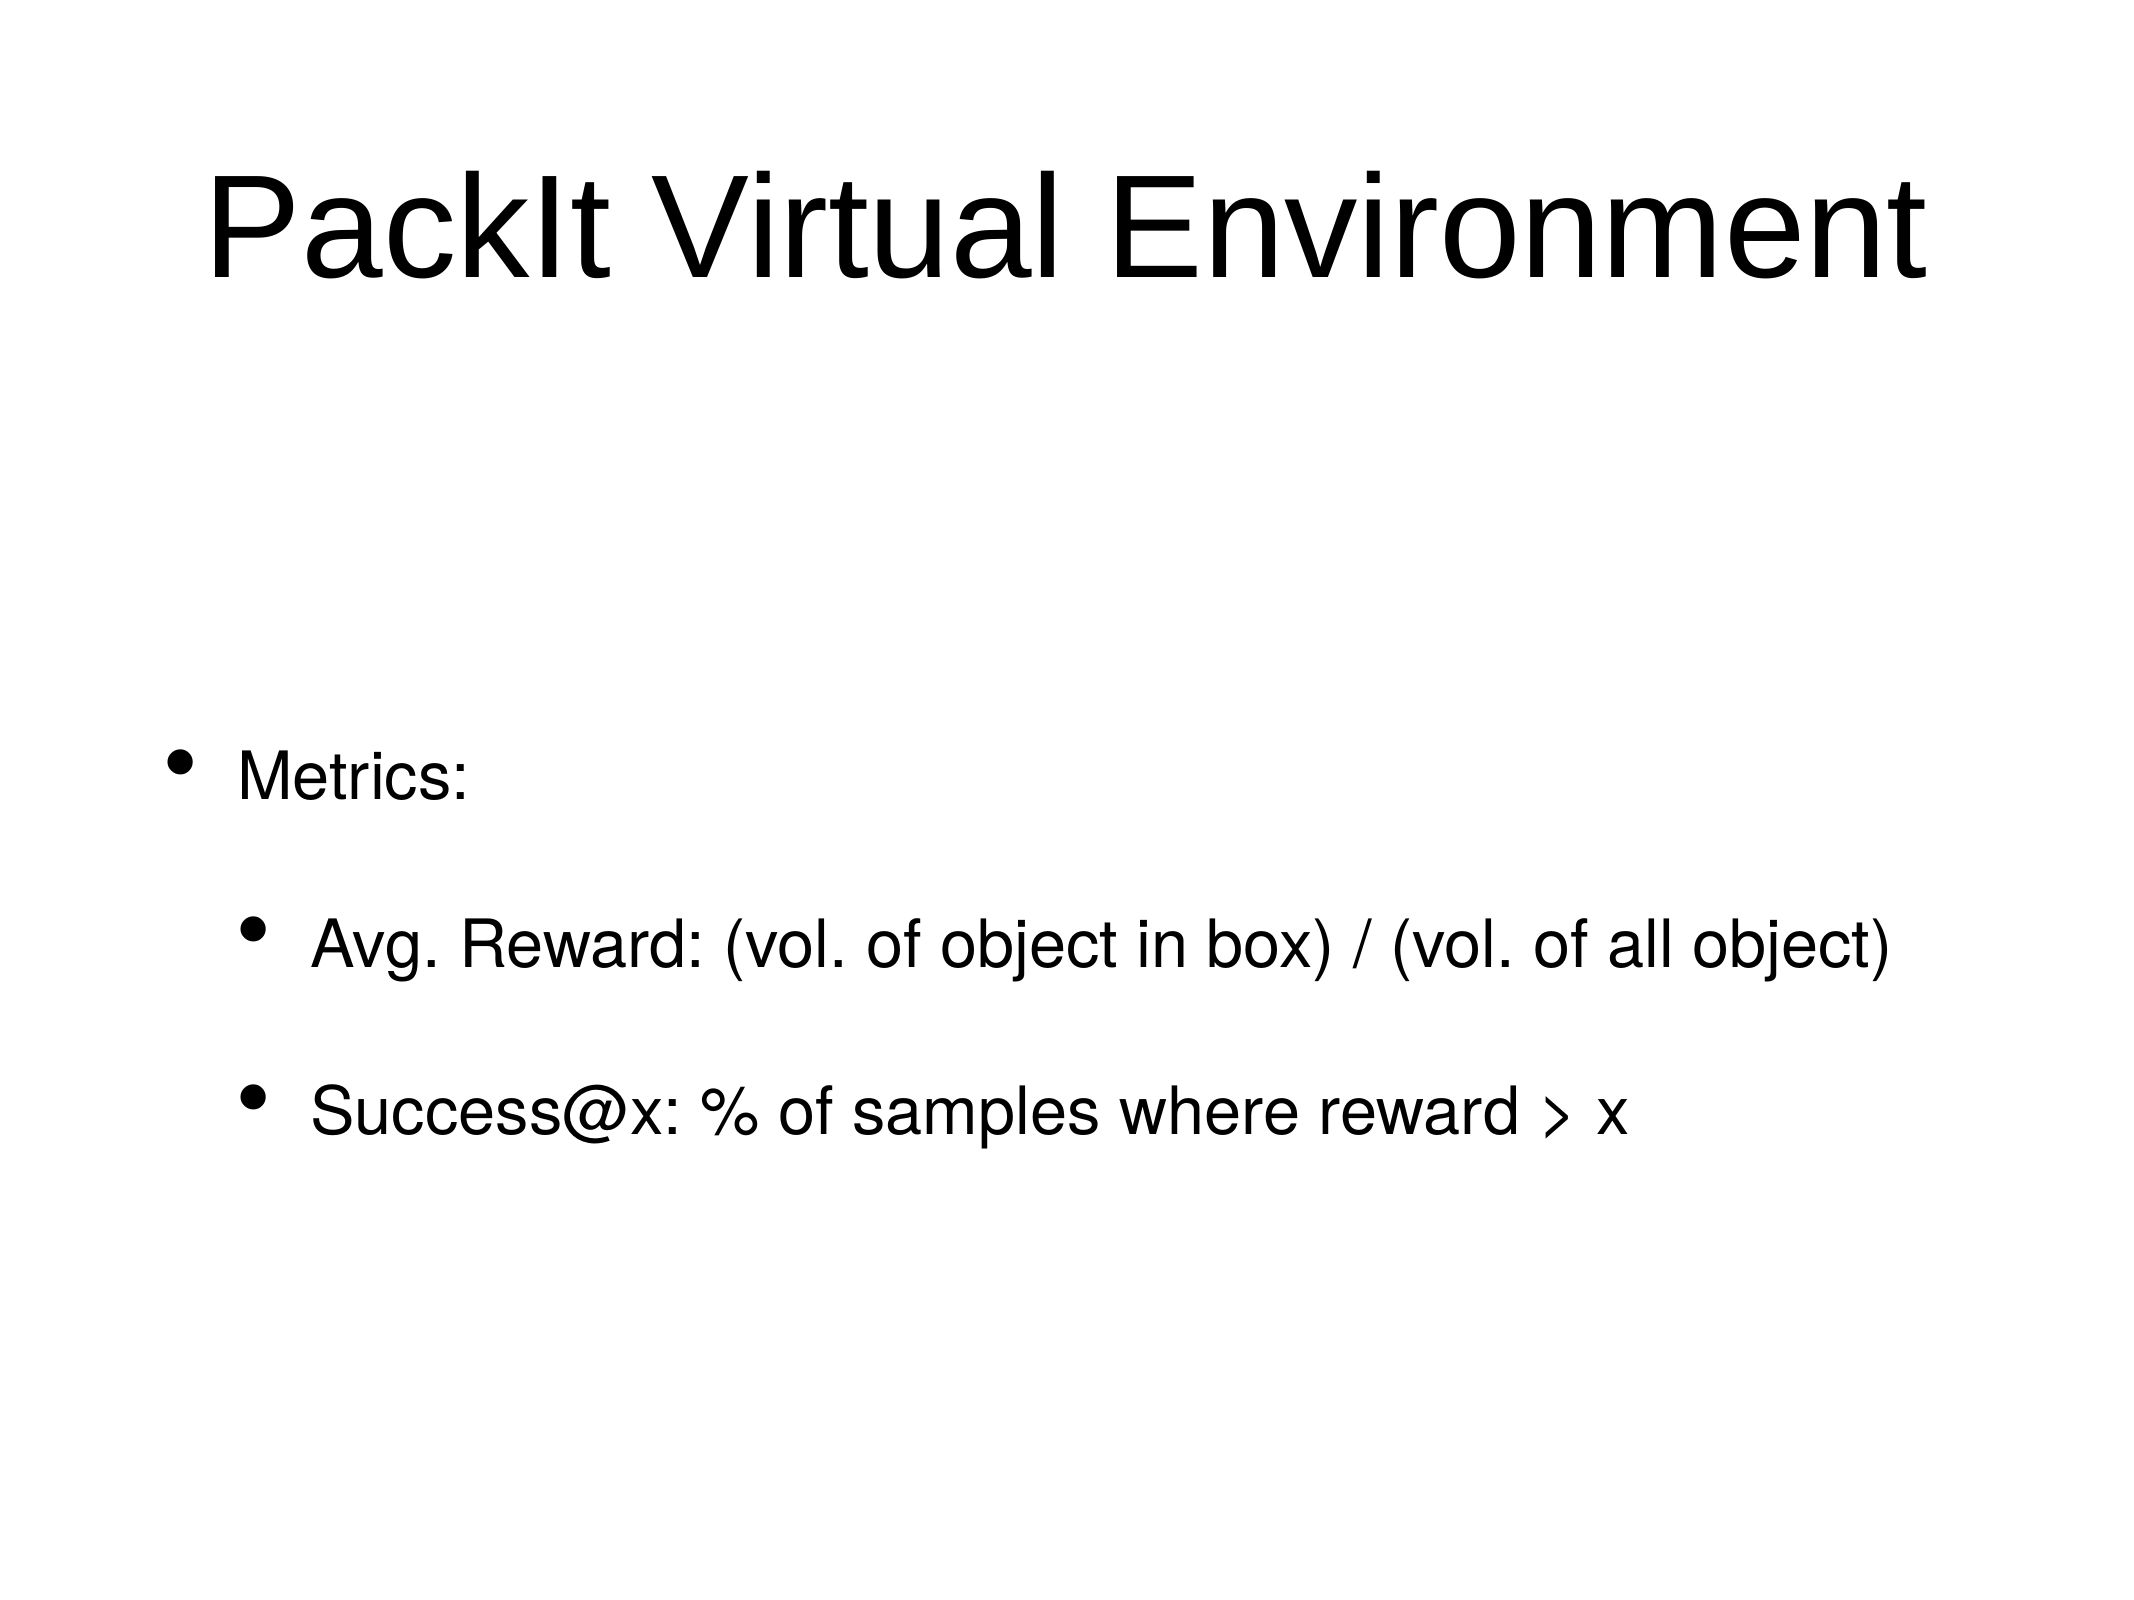

# PackIt Virtual Environment
Metrics:
Avg. Reward: (vol. of object in box) / (vol. of all object)
Success@x: % of samples where reward > x